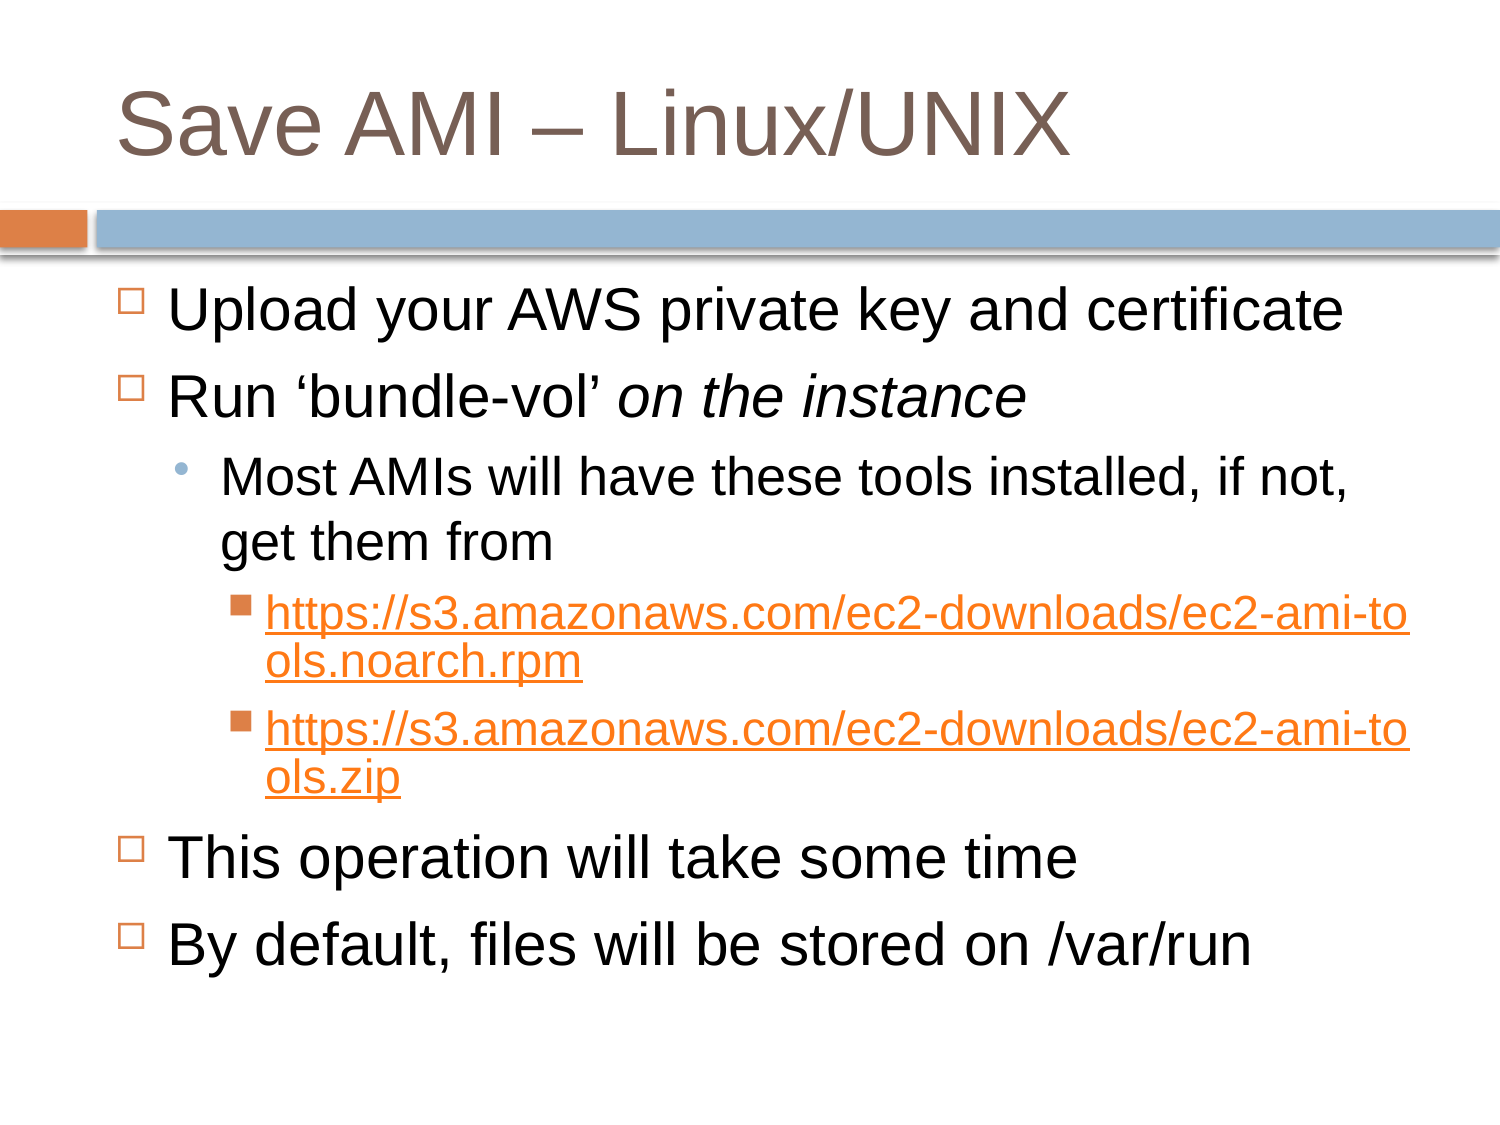

# Save AMI – Linux/UNIX
Upload your AWS private key and certificate
Run ‘bundle-vol’ on the instance
Most AMIs will have these tools installed, if not, get them from
https://s3.amazonaws.com/ec2-downloads/ec2-ami-tools.noarch.rpm
https://s3.amazonaws.com/ec2-downloads/ec2-ami-tools.zip
This operation will take some time
By default, files will be stored on /var/run